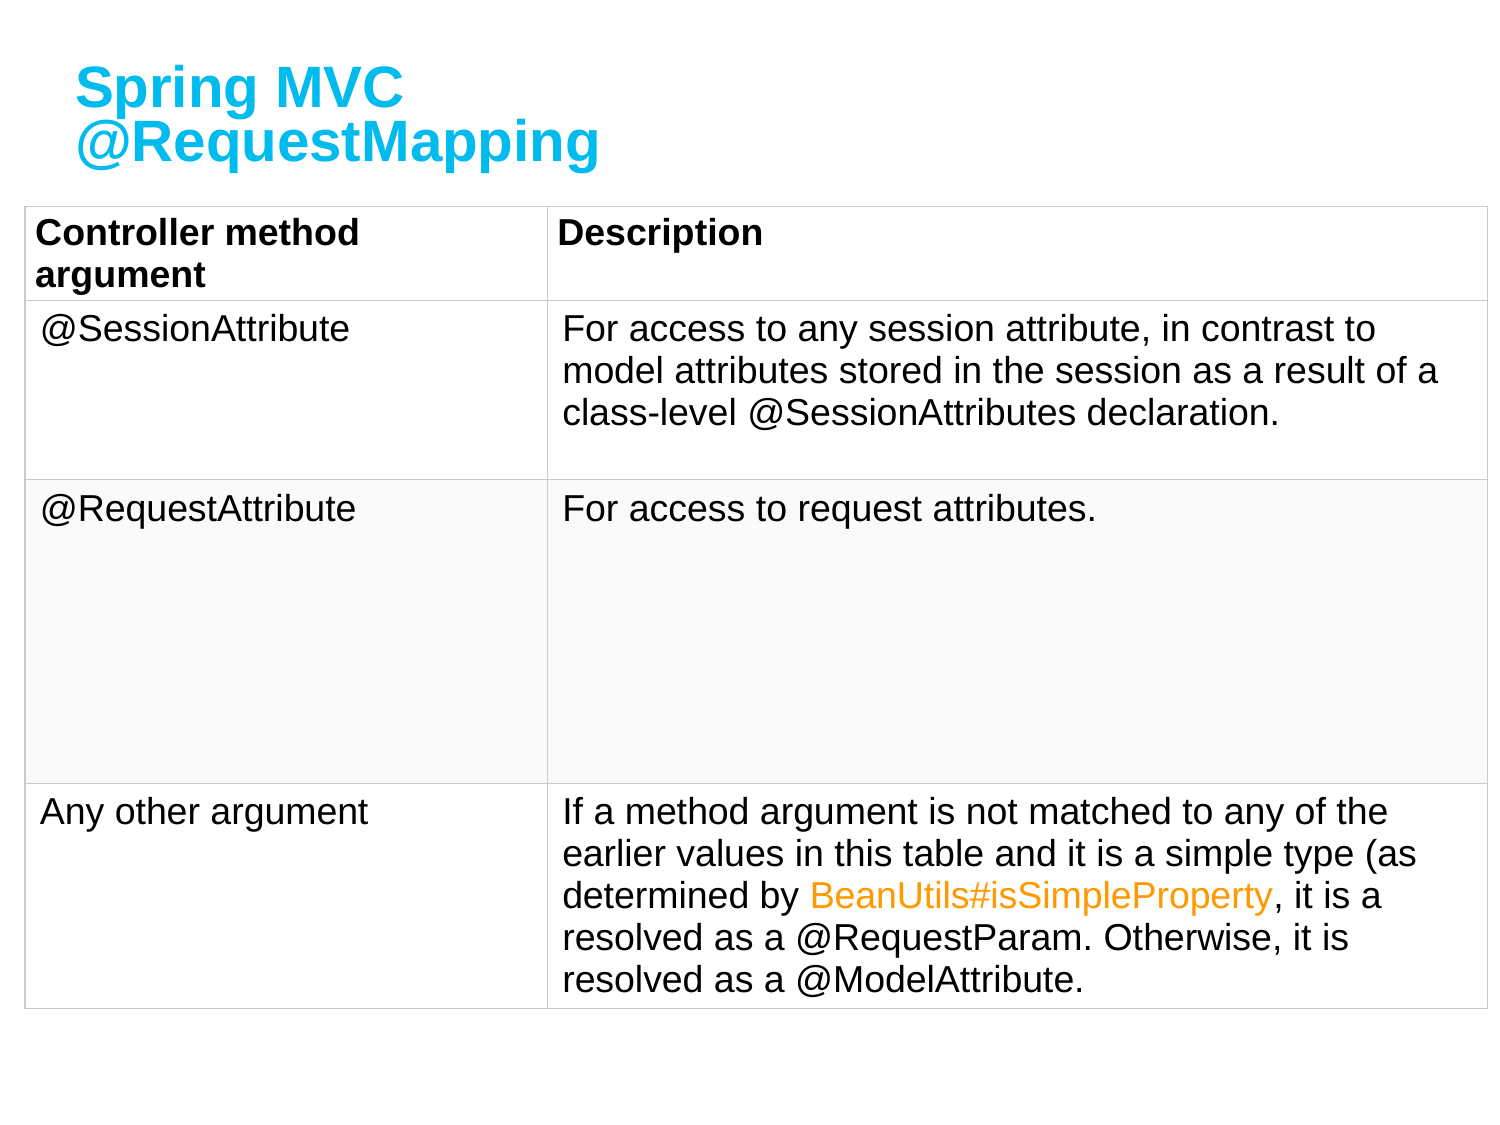

# Spring MVC @RequestMapping
| Controller method argument | Description |
| --- | --- |
| @SessionAttribute | For access to any session attribute, in contrast to model attributes stored in the session as a result of a class-level @SessionAttributes declaration. |
| @RequestAttribute | For access to request attributes. |
| Any other argument | If a method argument is not matched to any of the earlier values in this table and it is a simple type (as determined by BeanUtils#isSimpleProperty, it is a resolved as a @RequestParam. Otherwise, it is resolved as a @ModelAttribute. |